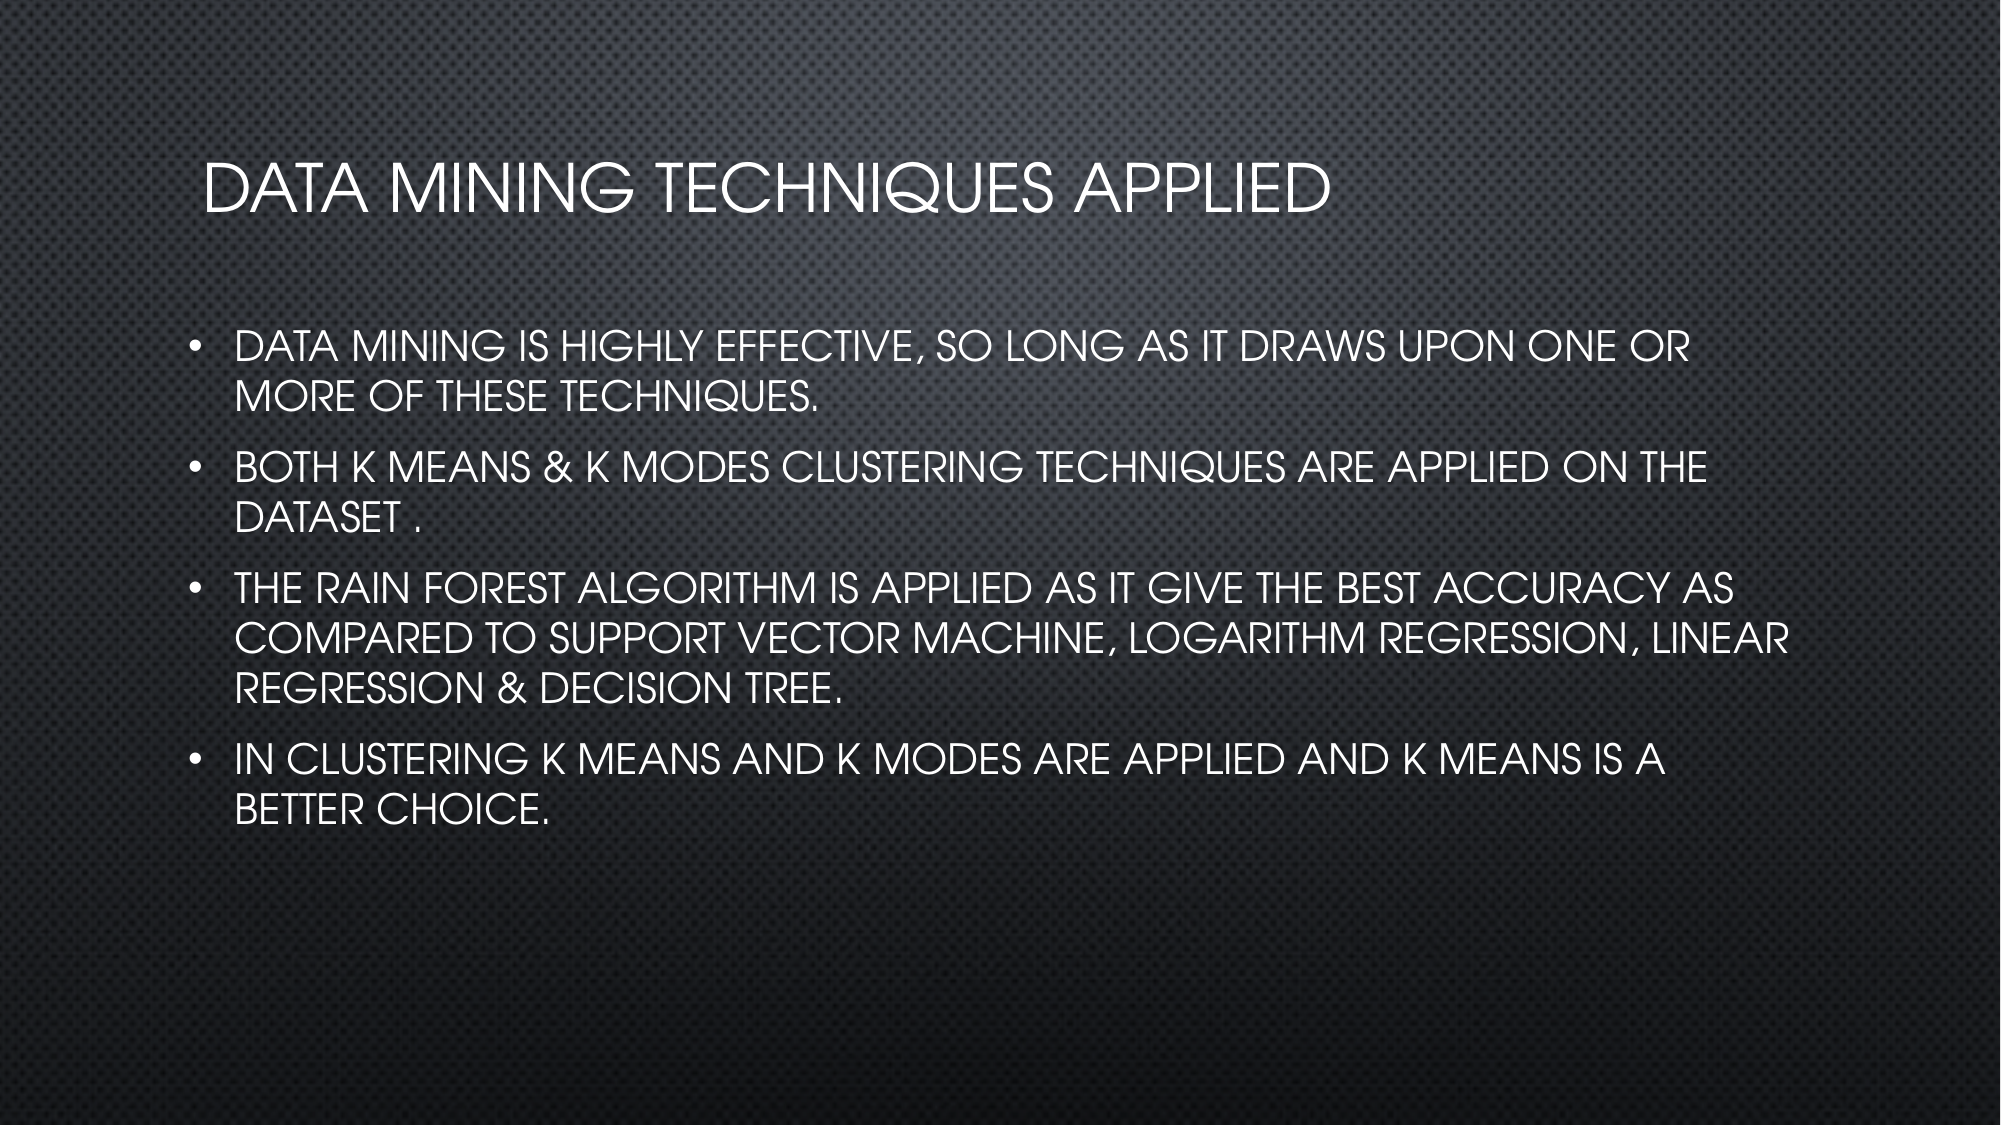

# Data mining techniques applied
Data mining is highly effective, so long as it draws upon one or more of these techniques.
Both K means & K modes Clustering techniques are applied on the dataset .
The Rain Forest Algorithm is applied as it give the best accuracy as compared to Support vector machine, Logarithm Regression, Linear Regression & Decision Tree.
In Clustering k means and K modes are applied and K Means is a better choice.